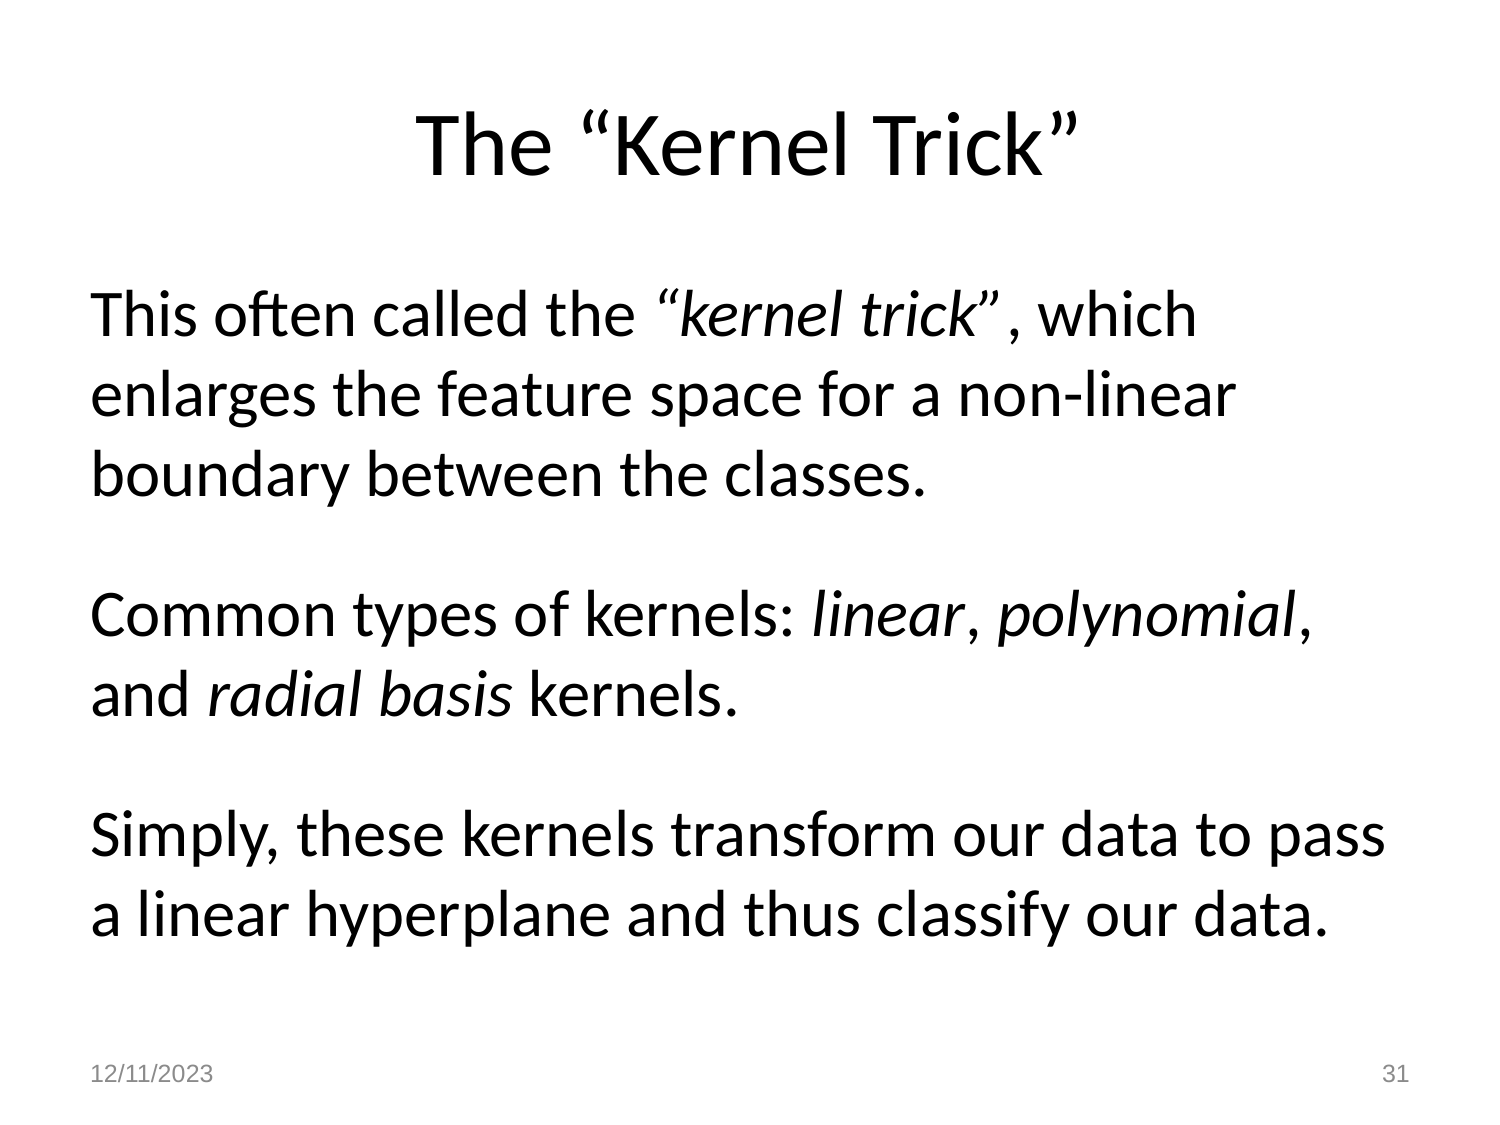

# The “Kernel Trick”
This often called the “kernel trick”, which enlarges the feature space for a non-linear boundary between the classes.

Common types of kernels: linear, polynomial, and radial basis kernels.

Simply, these kernels transform our data to pass a linear hyperplane and thus classify our data.
12/11/2023
31